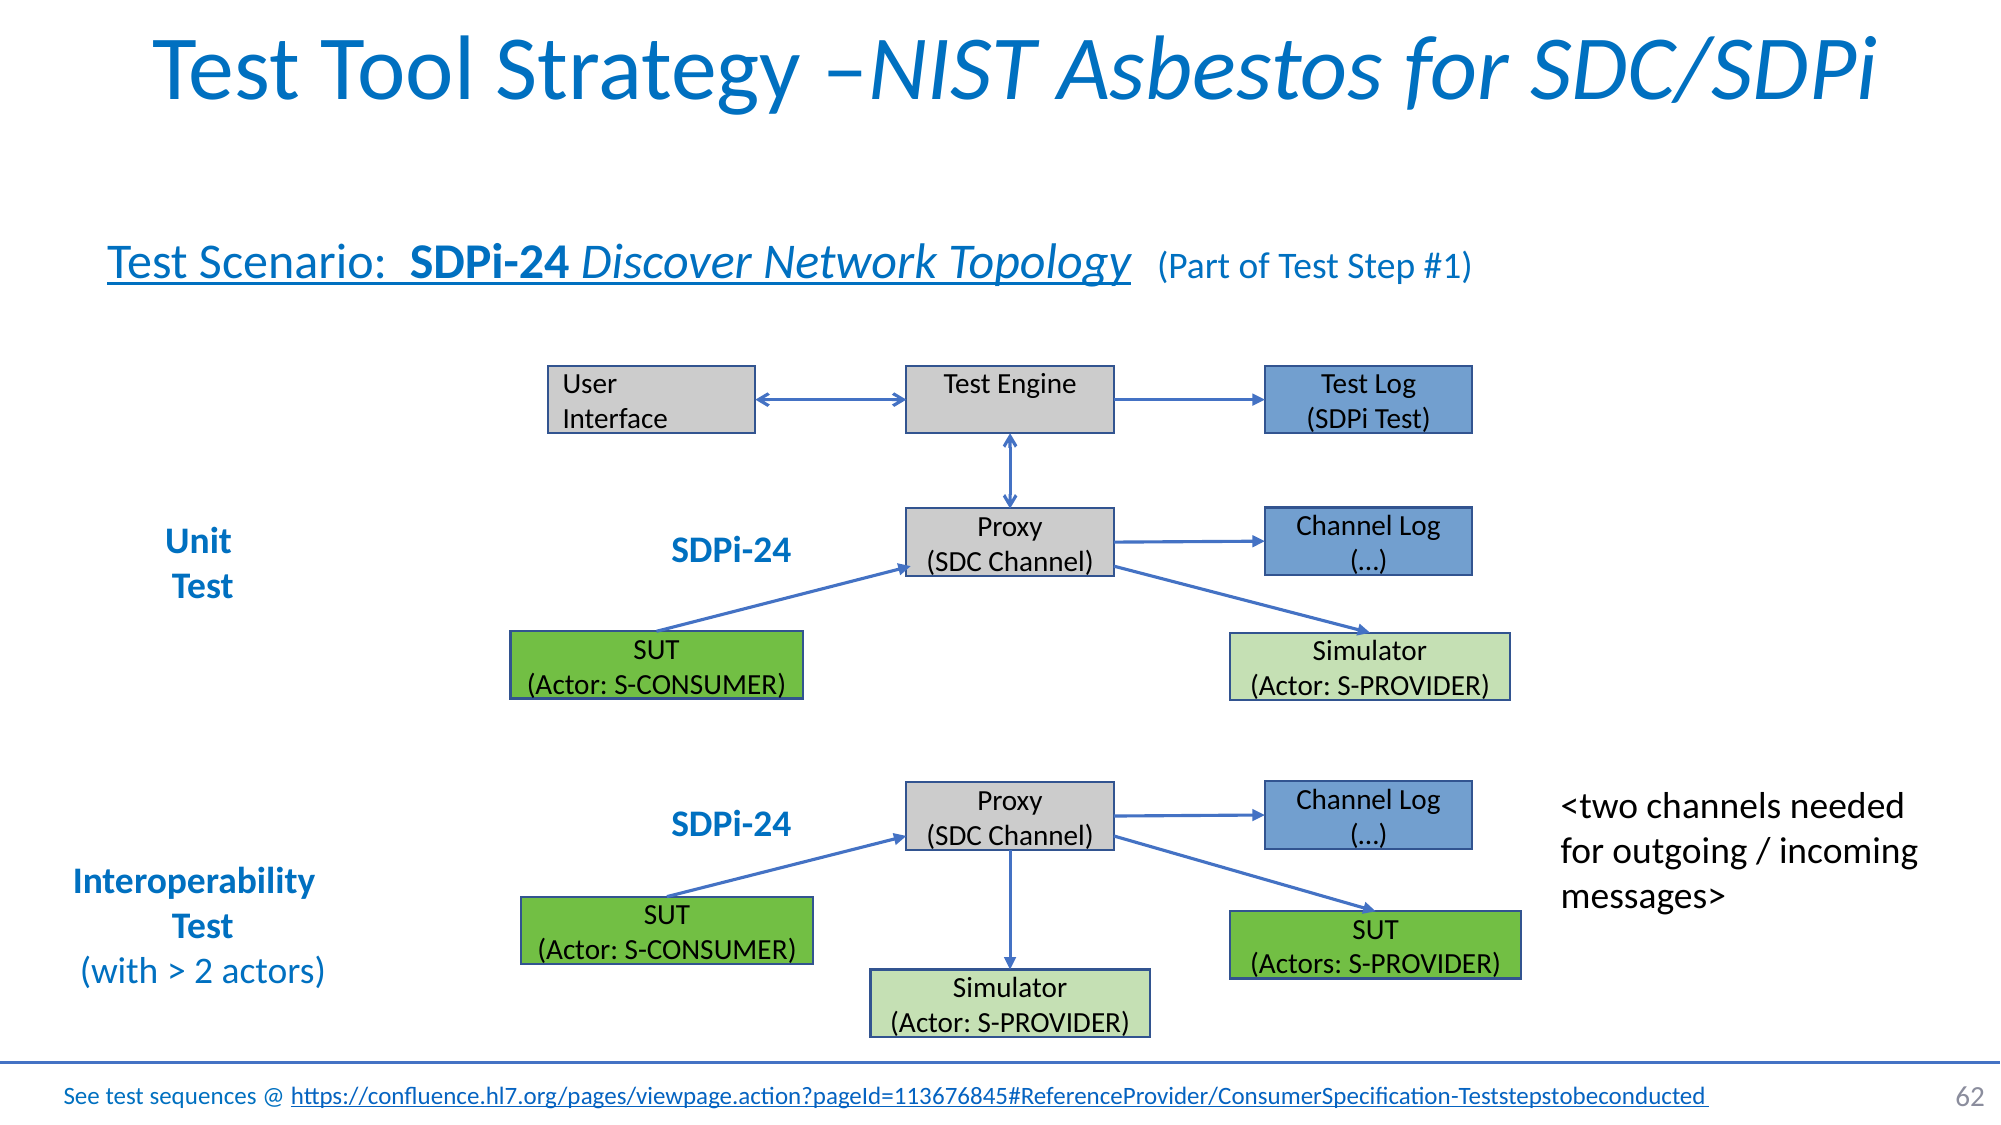

# Test Tool Strategy –NIST Asbestos for SDC/SDPi
Test Scenario:  SDPi-24 Discover Network Topology	(Part of Test Step #1)
User
Interface
Test Engine

Test Log
(SDPi Test)
Channel Log
(…)
Proxy
(SDC Channel)
Unit
Test
SDPi-24
SUT
(Actor: S-CONSUMER)
Simulator
(Actor: S-PROVIDER)
<two channels needed for outgoing / incoming messages>
Channel Log
(…)
Proxy
(SDC Channel)
SDPi-24
Interoperability
Test
(with > 2 actors)
SUT
(Actor: S-CONSUMER)
SUT
(Actors: S-PROVIDER)
Simulator
(Actor: S-PROVIDER)
62
See test sequences @ https://confluence.hl7.org/pages/viewpage.action?pageId=113676845#ReferenceProvider/ConsumerSpecification-Teststepstobeconducted